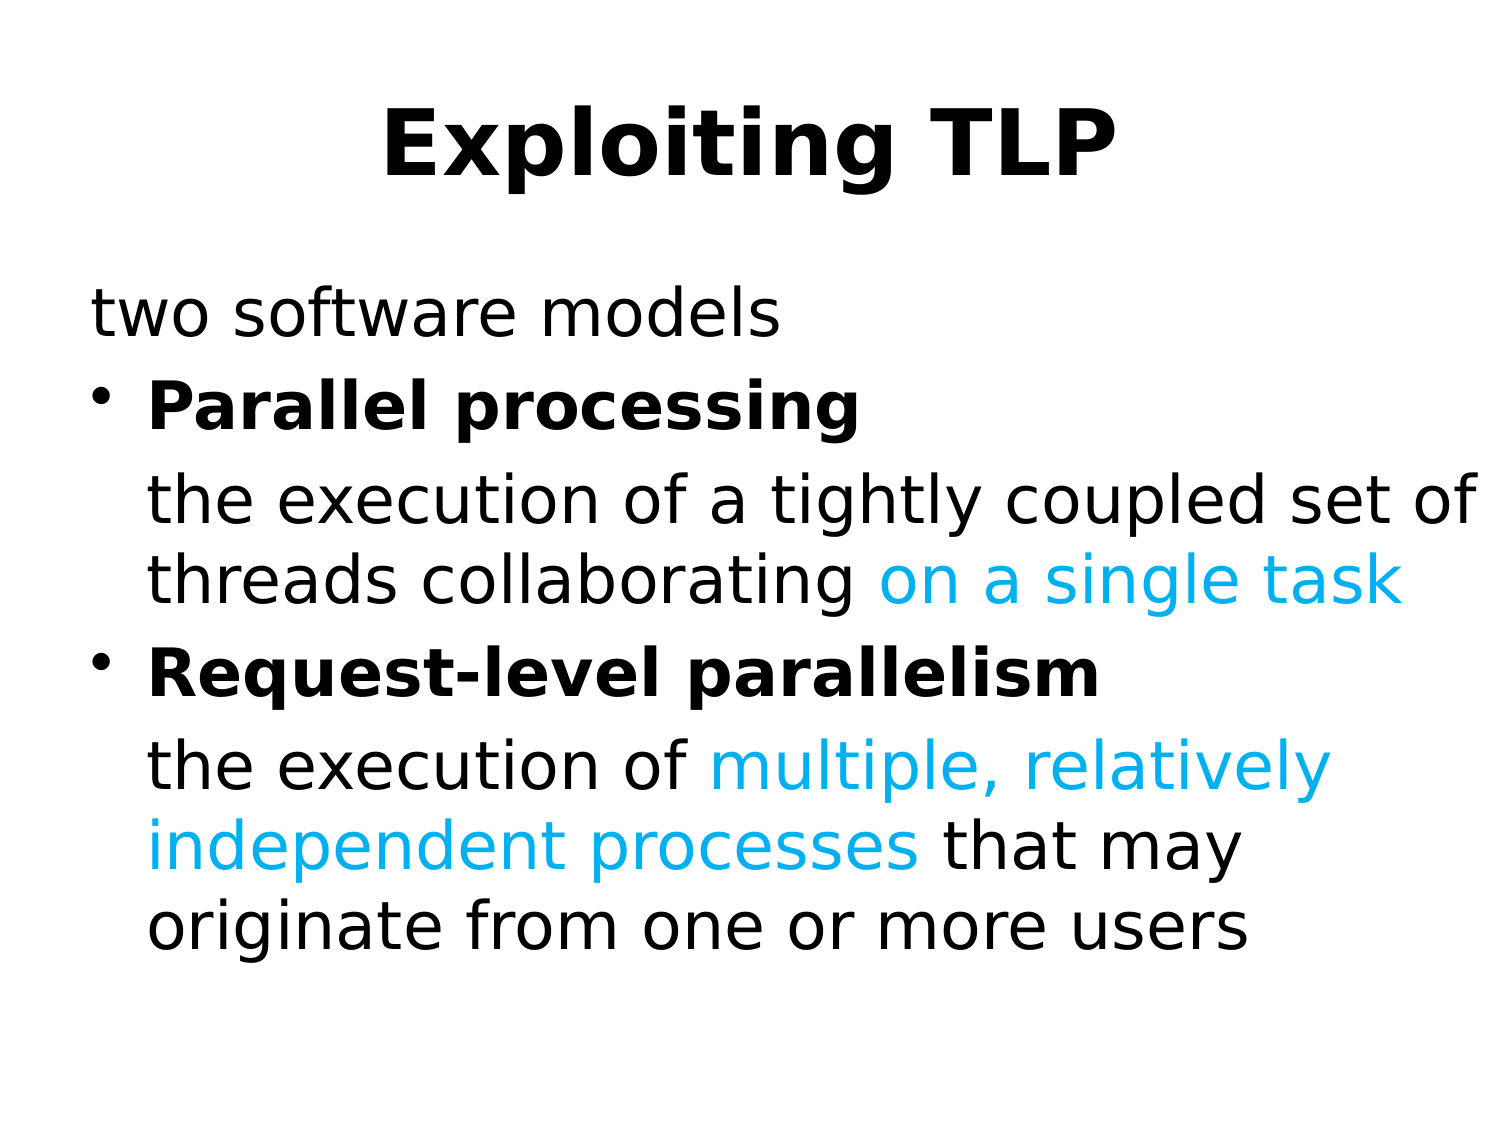

# Exploiting TLP
two software models
Parallel processing
	the execution of a tightly coupled set of threads collaborating on a single task
Request-level parallelism
	the execution of multiple, relatively independent processes that may originate from one or more users